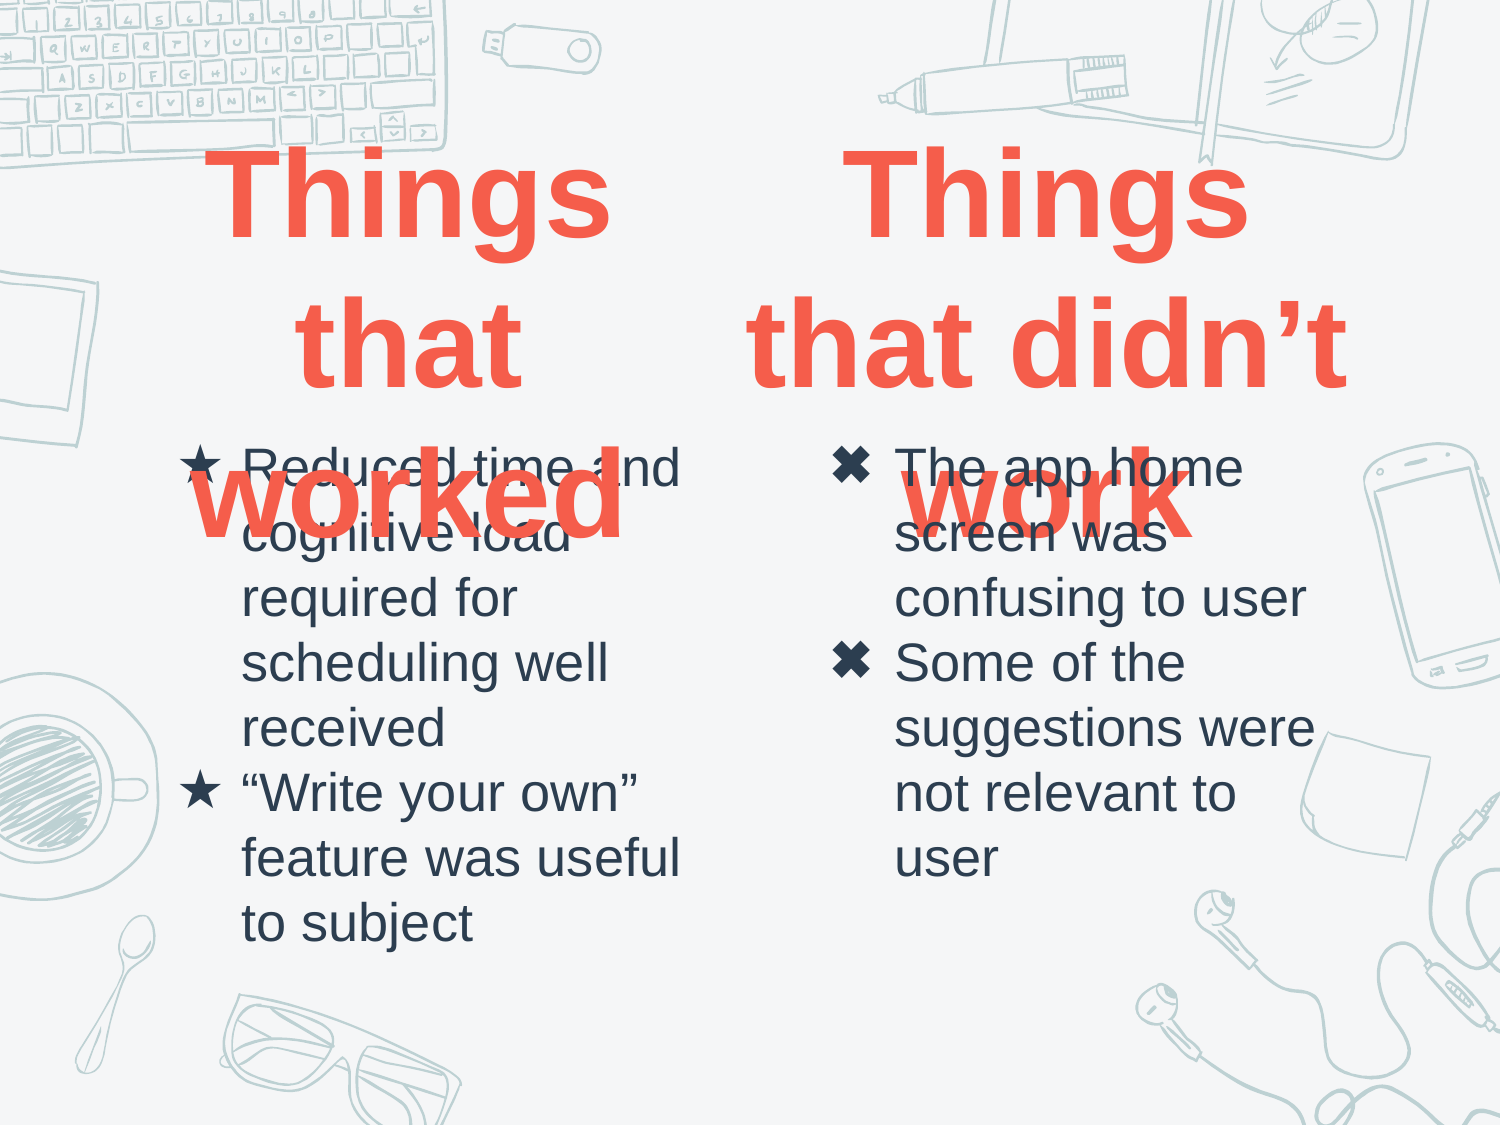

# Things that worked
Things that didn’t work
Reduced time and cognitive load required for scheduling well received
“Write your own” feature was useful to subject
The app home screen was confusing to user
Some of the suggestions were not relevant to user